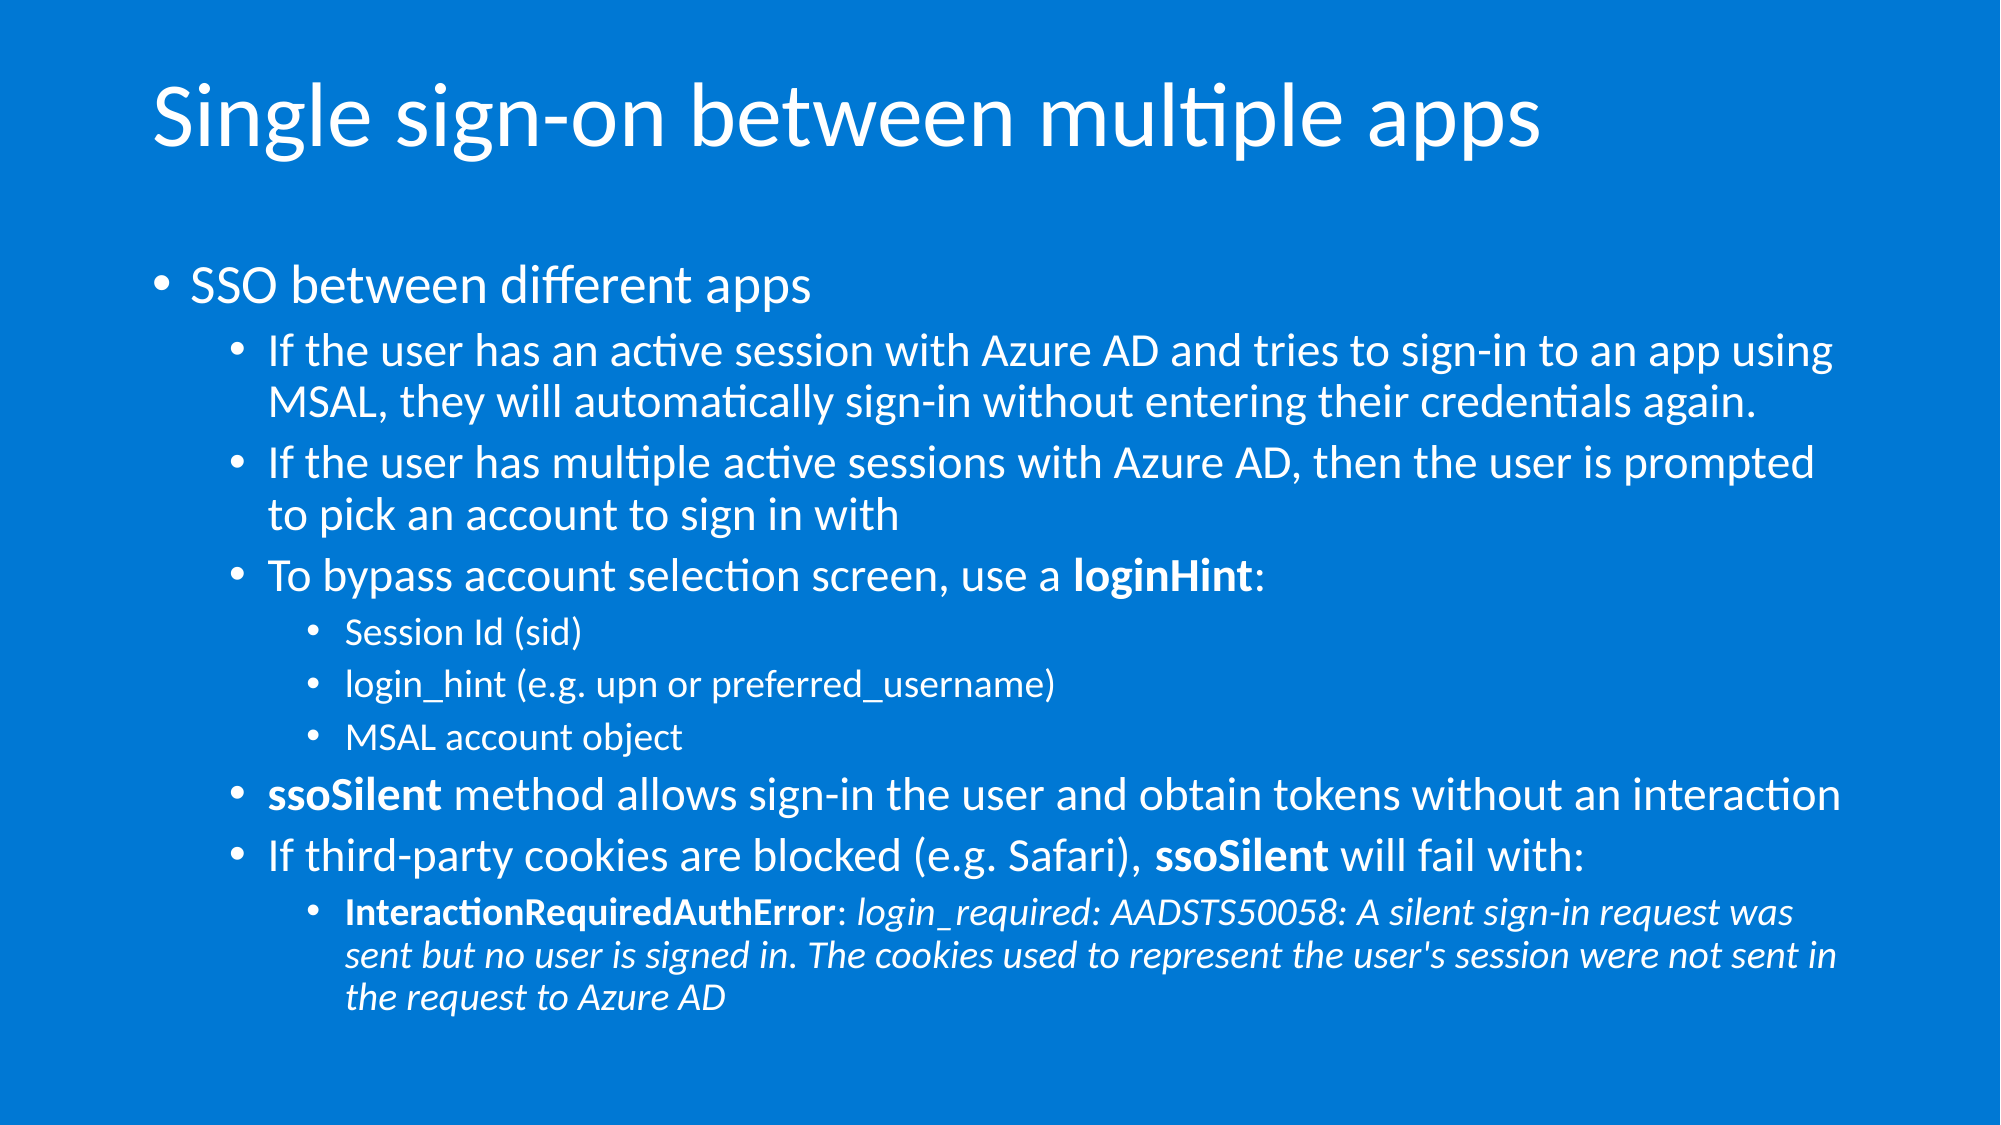

Single sign-on between multiple apps
SSO between different apps
If the user has an active session with Azure AD and tries to sign-in to an app using MSAL, they will automatically sign-in without entering their credentials again.
If the user has multiple active sessions with Azure AD, then the user is prompted to pick an account to sign in with
To bypass account selection screen, use a loginHint:
Session Id (sid)
login_hint (e.g. upn or preferred_username)
MSAL account object
ssoSilent method allows sign-in the user and obtain tokens without an interaction
If third-party cookies are blocked (e.g. Safari), ssoSilent will fail with:
InteractionRequiredAuthError: login_required: AADSTS50058: A silent sign-in request was sent but no user is signed in. The cookies used to represent the user's session were not sent in the request to Azure AD